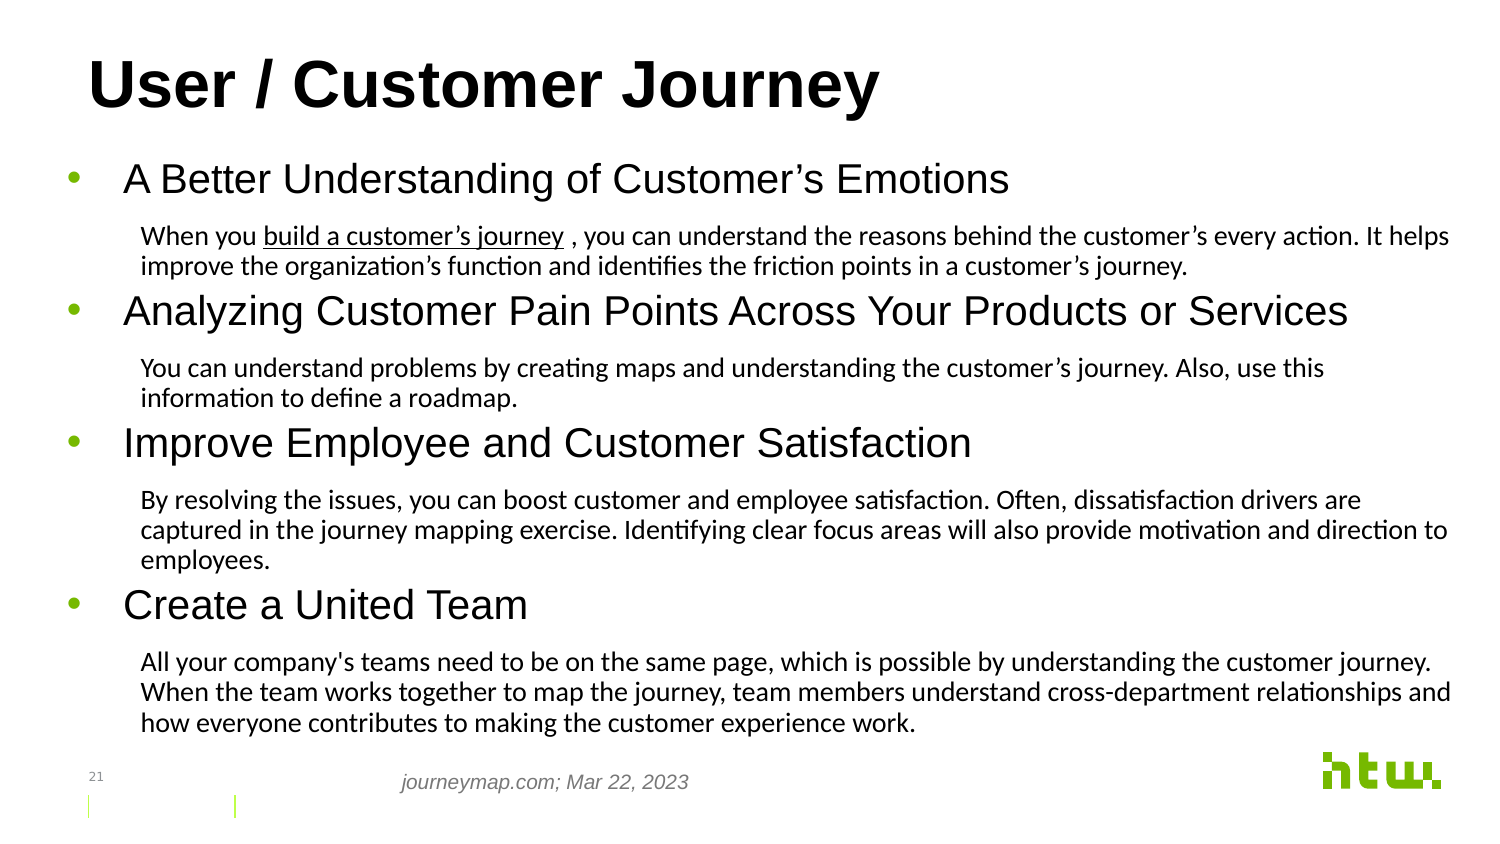

# User / Customer Journey
A Better Understanding of Customer’s Emotions
When you build a customer’s journey , you can understand the reasons behind the customer’s every action. It helps improve the organization’s function and identifies the friction points in a customer’s journey.
Analyzing Customer Pain Points Across Your Products or Services
You can understand problems by creating maps and understanding the customer’s journey. Also, use this information to define a roadmap.
Improve Employee and Customer Satisfaction
By resolving the issues, you can boost customer and employee satisfaction. Often, dissatisfaction drivers are captured in the journey mapping exercise. Identifying clear focus areas will also provide motivation and direction to employees.
Create a United Team
All your company's teams need to be on the same page, which is possible by understanding the customer journey. When the team works together to map the journey, team members understand cross-department relationships and how everyone contributes to making the customer experience work.

21
journeymap.com; Mar 22, 2023